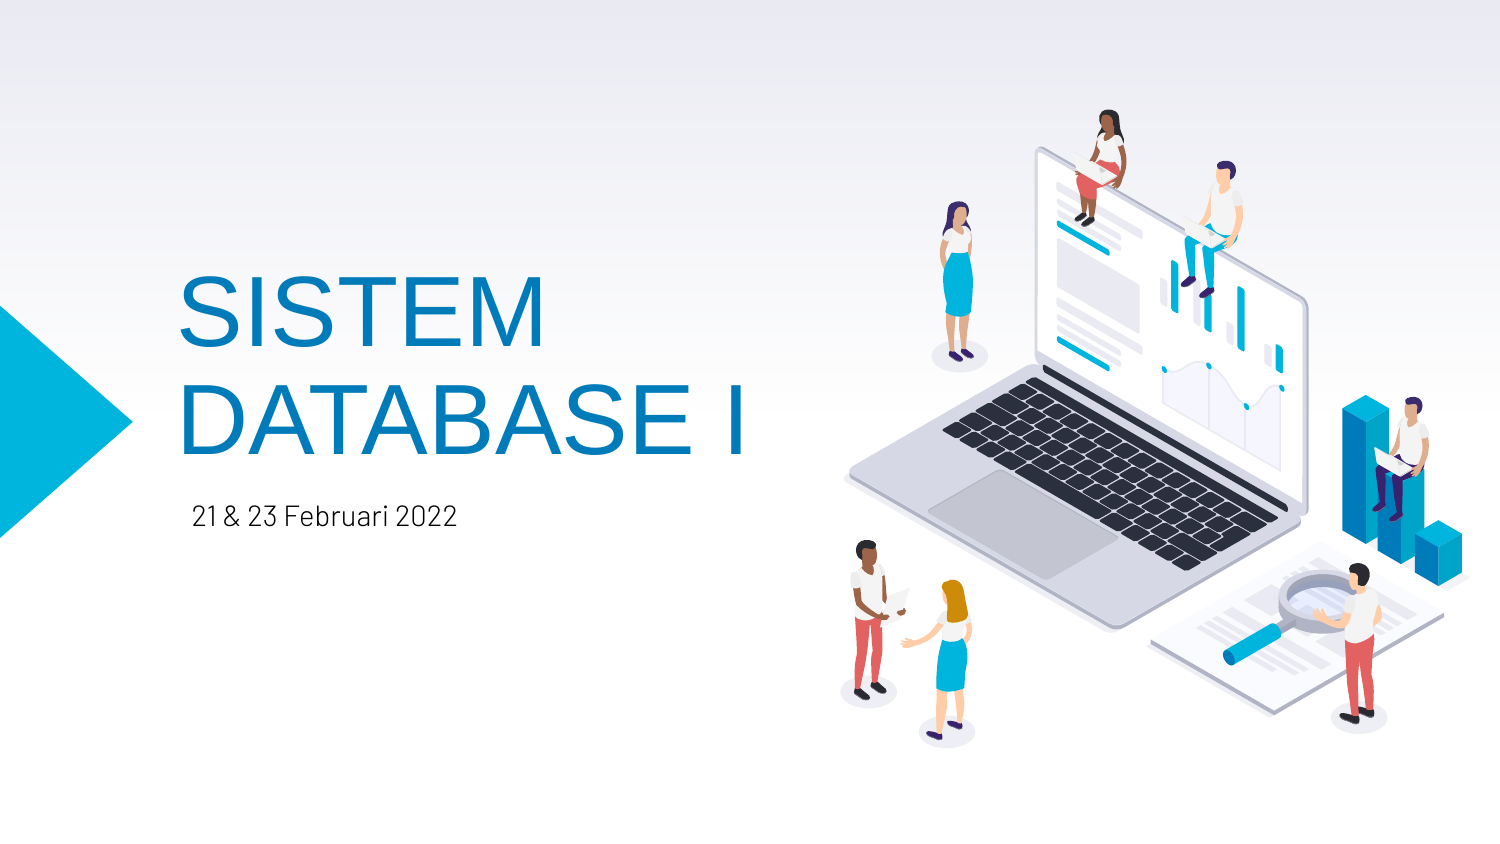

# SISTEM DATABASE I

21 & 23 Februari 2022